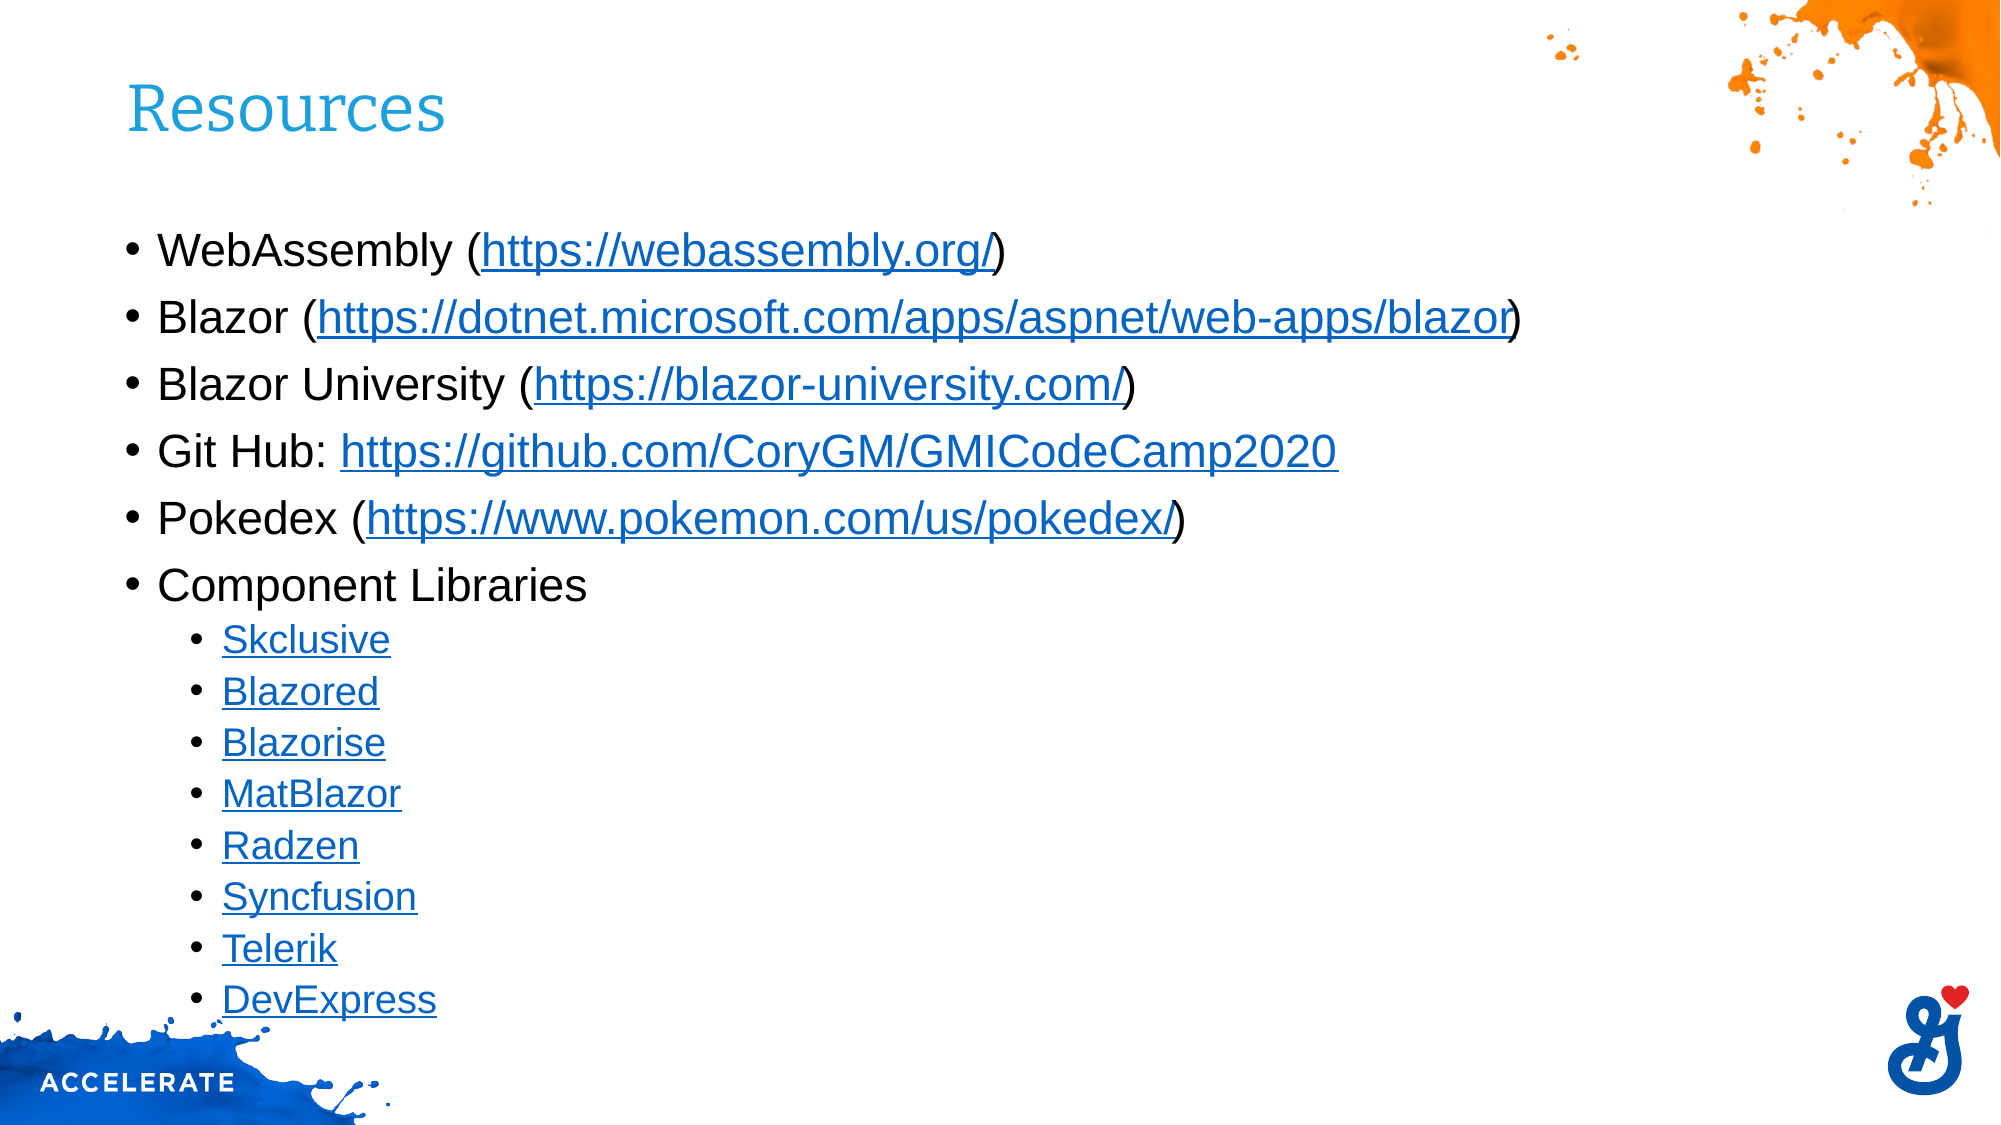

# Resources
WebAssembly (https://webassembly.org/)
Blazor (https://dotnet.microsoft.com/apps/aspnet/web-apps/blazor)
Blazor University (https://blazor-university.com/)
Git Hub: https://github.com/CoryGM/GMICodeCamp2020
Pokedex (https://www.pokemon.com/us/pokedex/)
Component Libraries
Skclusive
Blazored
Blazorise
MatBlazor
Radzen
Syncfusion
Telerik
DevExpress